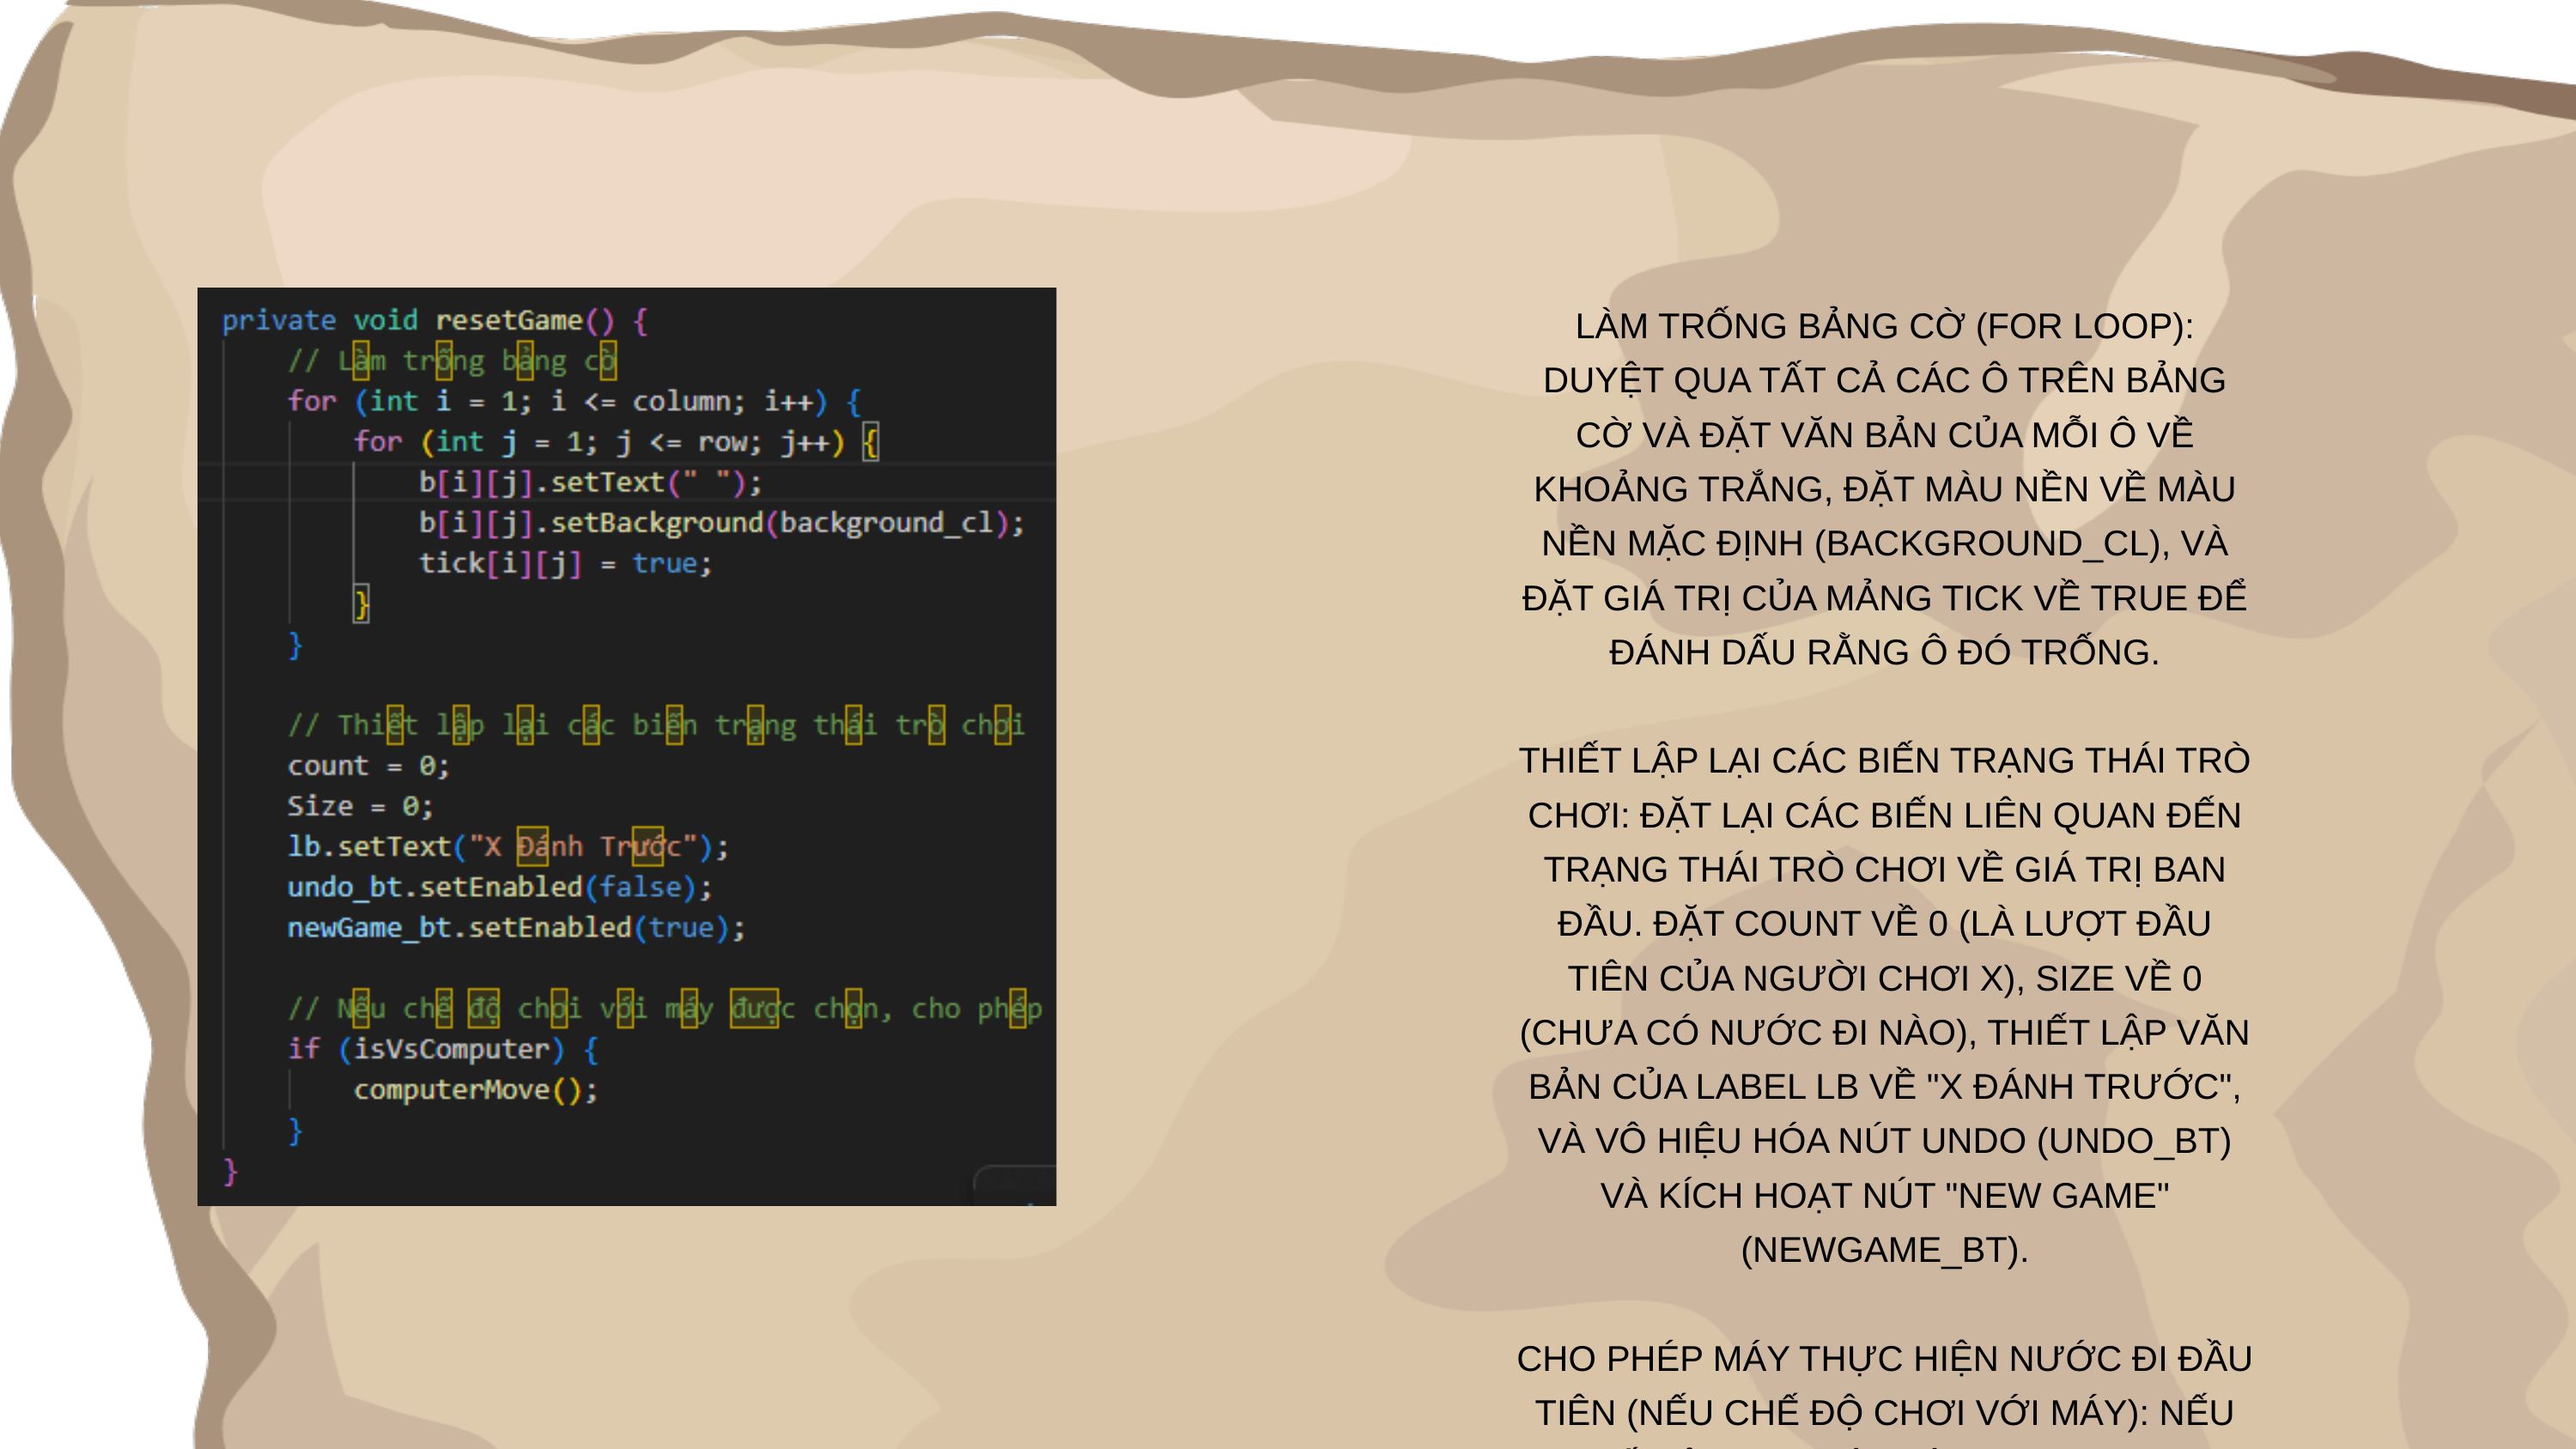

LÀM TRỐNG BẢNG CỜ (FOR LOOP): DUYỆT QUA TẤT CẢ CÁC Ô TRÊN BẢNG CỜ VÀ ĐẶT VĂN BẢN CỦA MỖI Ô VỀ KHOẢNG TRẮNG, ĐẶT MÀU NỀN VỀ MÀU NỀN MẶC ĐỊNH (BACKGROUND_CL), VÀ ĐẶT GIÁ TRỊ CỦA MẢNG TICK VỀ TRUE ĐỂ ĐÁNH DẤU RẰNG Ô ĐÓ TRỐNG.

THIẾT LẬP LẠI CÁC BIẾN TRẠNG THÁI TRÒ CHƠI: ĐẶT LẠI CÁC BIẾN LIÊN QUAN ĐẾN TRẠNG THÁI TRÒ CHƠI VỀ GIÁ TRỊ BAN ĐẦU. ĐẶT COUNT VỀ 0 (LÀ LƯỢT ĐẦU TIÊN CỦA NGƯỜI CHƠI X), SIZE VỀ 0 (CHƯA CÓ NƯỚC ĐI NÀO), THIẾT LẬP VĂN BẢN CỦA LABEL LB VỀ "X ĐÁNH TRƯỚC", VÀ VÔ HIỆU HÓA NÚT UNDO (UNDO_BT) VÀ KÍCH HOẠT NÚT "NEW GAME" (NEWGAME_BT).

CHO PHÉP MÁY THỰC HIỆN NƯỚC ĐI ĐẦU TIÊN (NẾU CHẾ ĐỘ CHƠI VỚI MÁY): NẾU CHẾ ĐỘ CHƠI VỚI MÁY ĐƯỢC CHỌN (ISVSCOMPUTER LÀ TRUE), THÌ GỌI HÀM COMPUTERMOVE ĐỂ CHO MÁY THỰC HIỆN NƯỚC ĐI ĐẦU TIÊN.